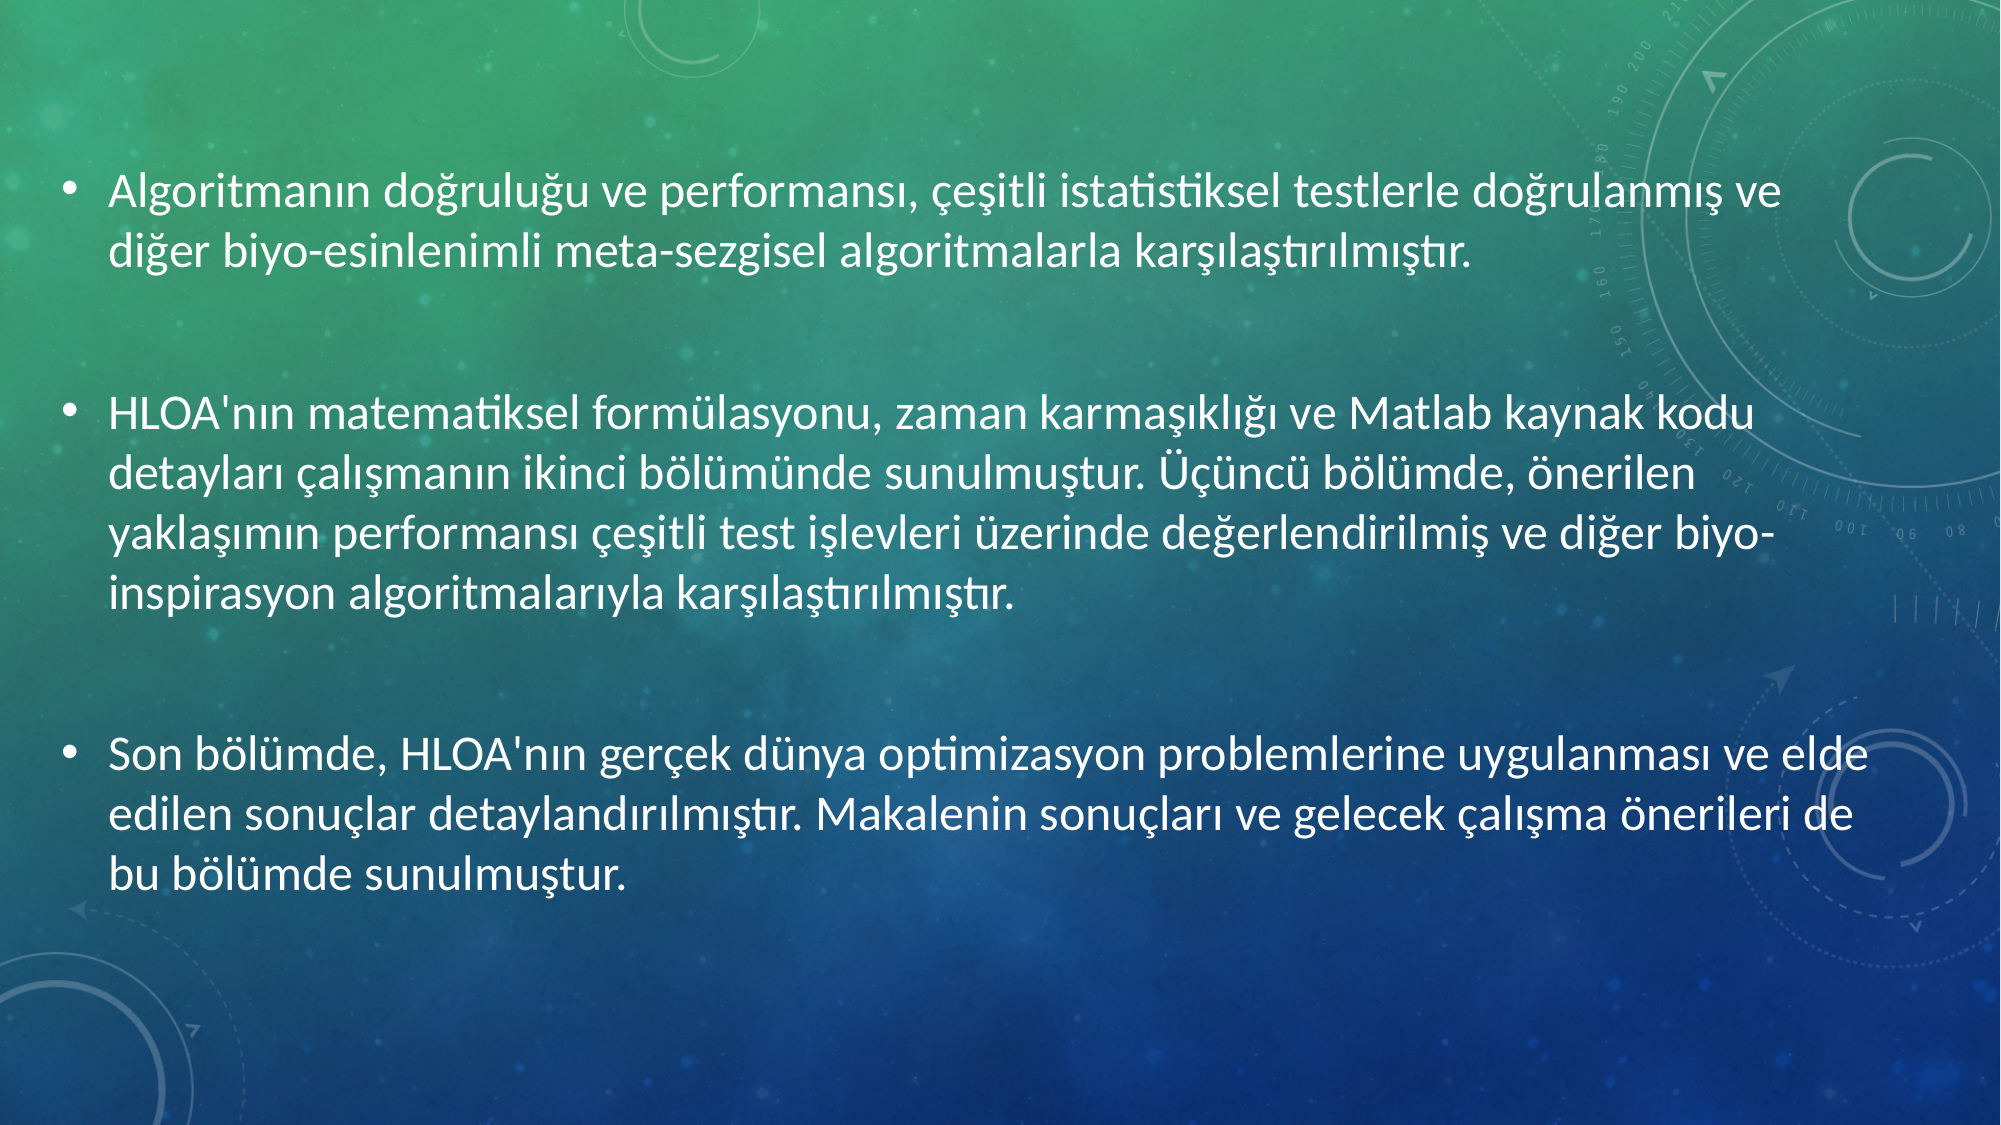

Algoritmanın doğruluğu ve performansı, çeşitli istatistiksel testlerle doğrulanmış ve diğer biyo-esinlenimli meta-sezgisel algoritmalarla karşılaştırılmıştır.

HLOA'nın matematiksel formülasyonu, zaman karmaşıklığı ve Matlab kaynak kodu detayları çalışmanın ikinci bölümünde sunulmuştur. Üçüncü bölümde, önerilen yaklaşımın performansı çeşitli test işlevleri üzerinde değerlendirilmiş ve diğer biyo-inspirasyon algoritmalarıyla karşılaştırılmıştır.

Son bölümde, HLOA'nın gerçek dünya optimizasyon problemlerine uygulanması ve elde edilen sonuçlar detaylandırılmıştır. Makalenin sonuçları ve gelecek çalışma önerileri de bu bölümde sunulmuştur.